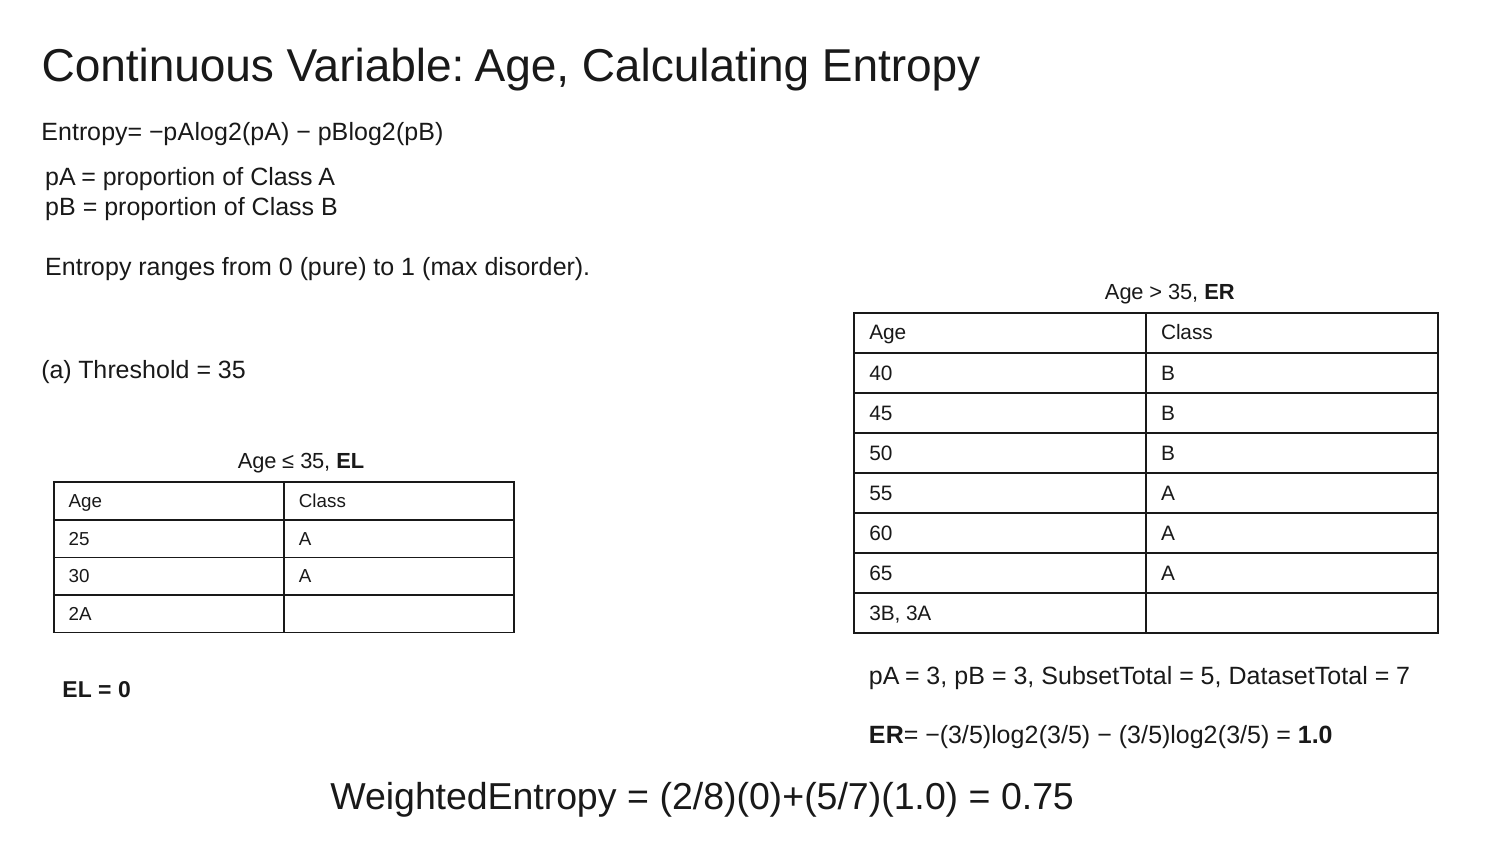

Continuous Variable: Age, Calculating Entropy
Entropy= −pA​log2​(pA​) − pB​log2​(pB​)

pA​ = proportion of Class A
pB​ = proportion of Class B

Entropy ranges from 0 (pure) to 1 (max disorder).
Age > 35, ER
| Age | Class |
| --- | --- |
| 40 | B |
| 45 | B |
| 50 | B |
| 55 | A |
| 60 | A |
| 65 | A |
| 3B, 3A |  |
(a) Threshold = 35
Age ≤ 35, EL
| Age | Class |
| --- | --- |
| 25 | A |
| 30 | A |
| 2A |  |
pA = 3, pB = 3, SubsetTotal = 5, DatasetTotal = 7

ER= −(3/5)log2​(3/5) − (3/5)log2​(3/5) = 1.0

EL = 0
WeightedEntropy ​= (2/8)(0)+(5/7)(1.0) = 0.75